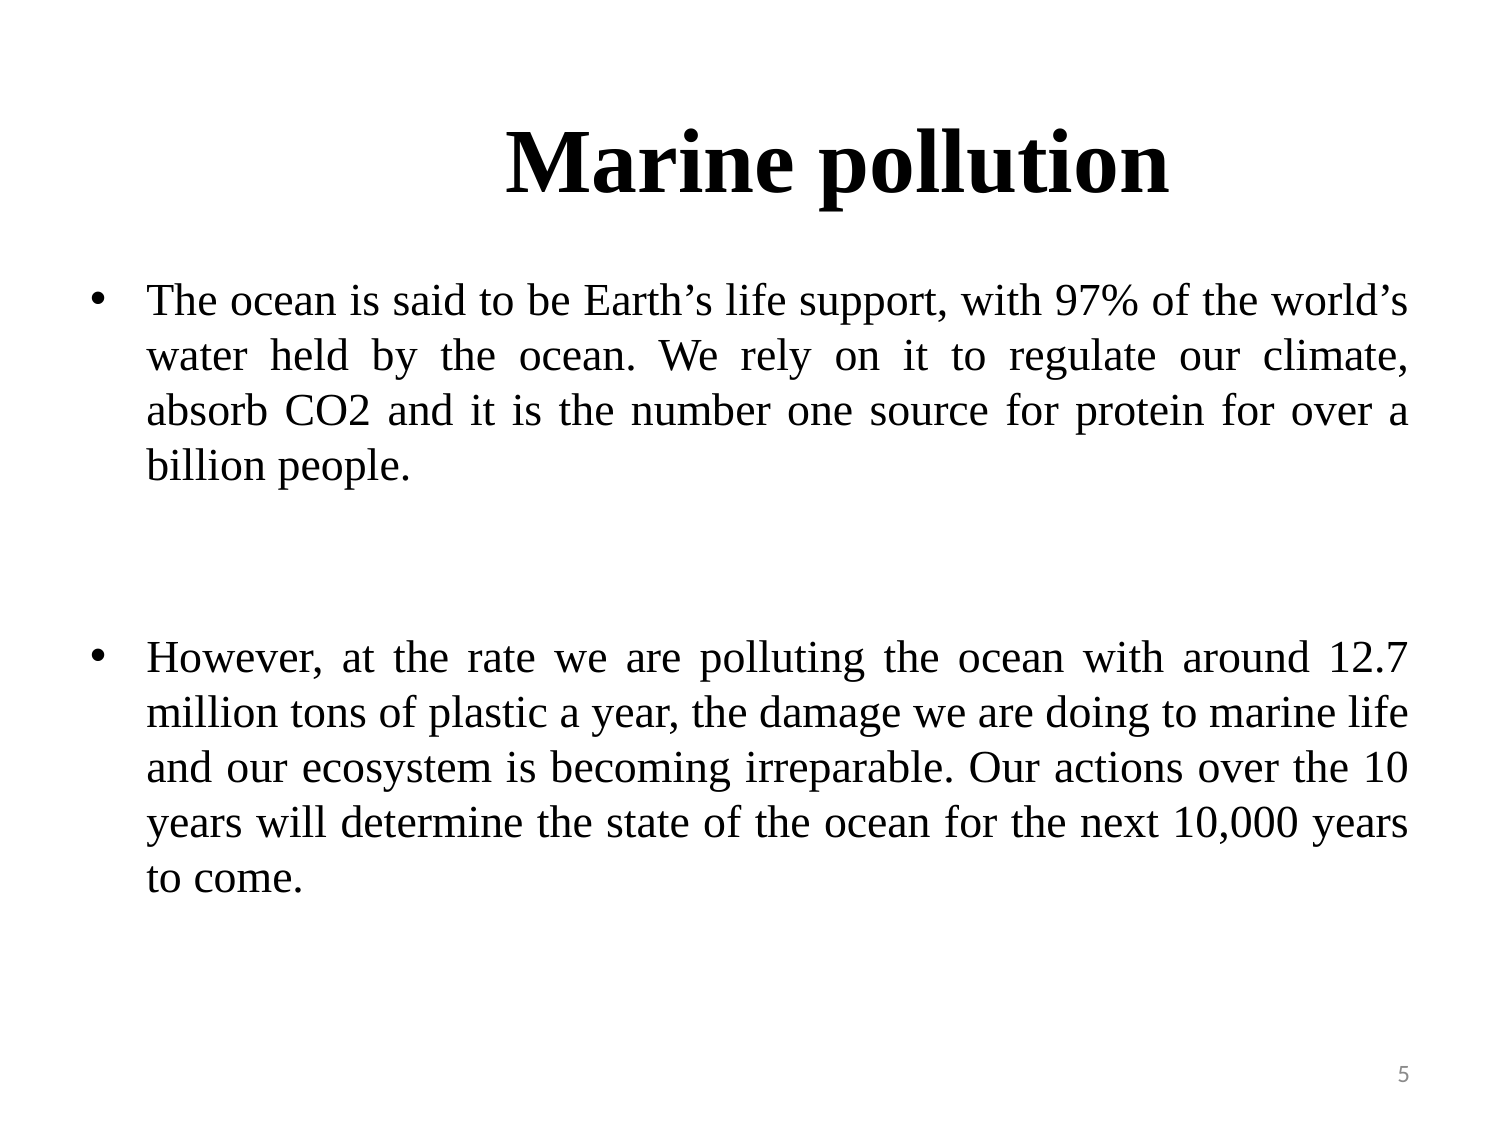

Marine pollution
The ocean is said to be Earth’s life support, with 97% of the world’s water held by the ocean. We rely on it to regulate our climate, absorb CO2 and it is the number one source for protein for over a billion people.

However, at the rate we are polluting the ocean with around 12.7 million tons of plastic a year, the damage we are doing to marine life and our ecosystem is becoming irreparable. Our actions over the 10 years will determine the state of the ocean for the next 10,000 years to come.
5